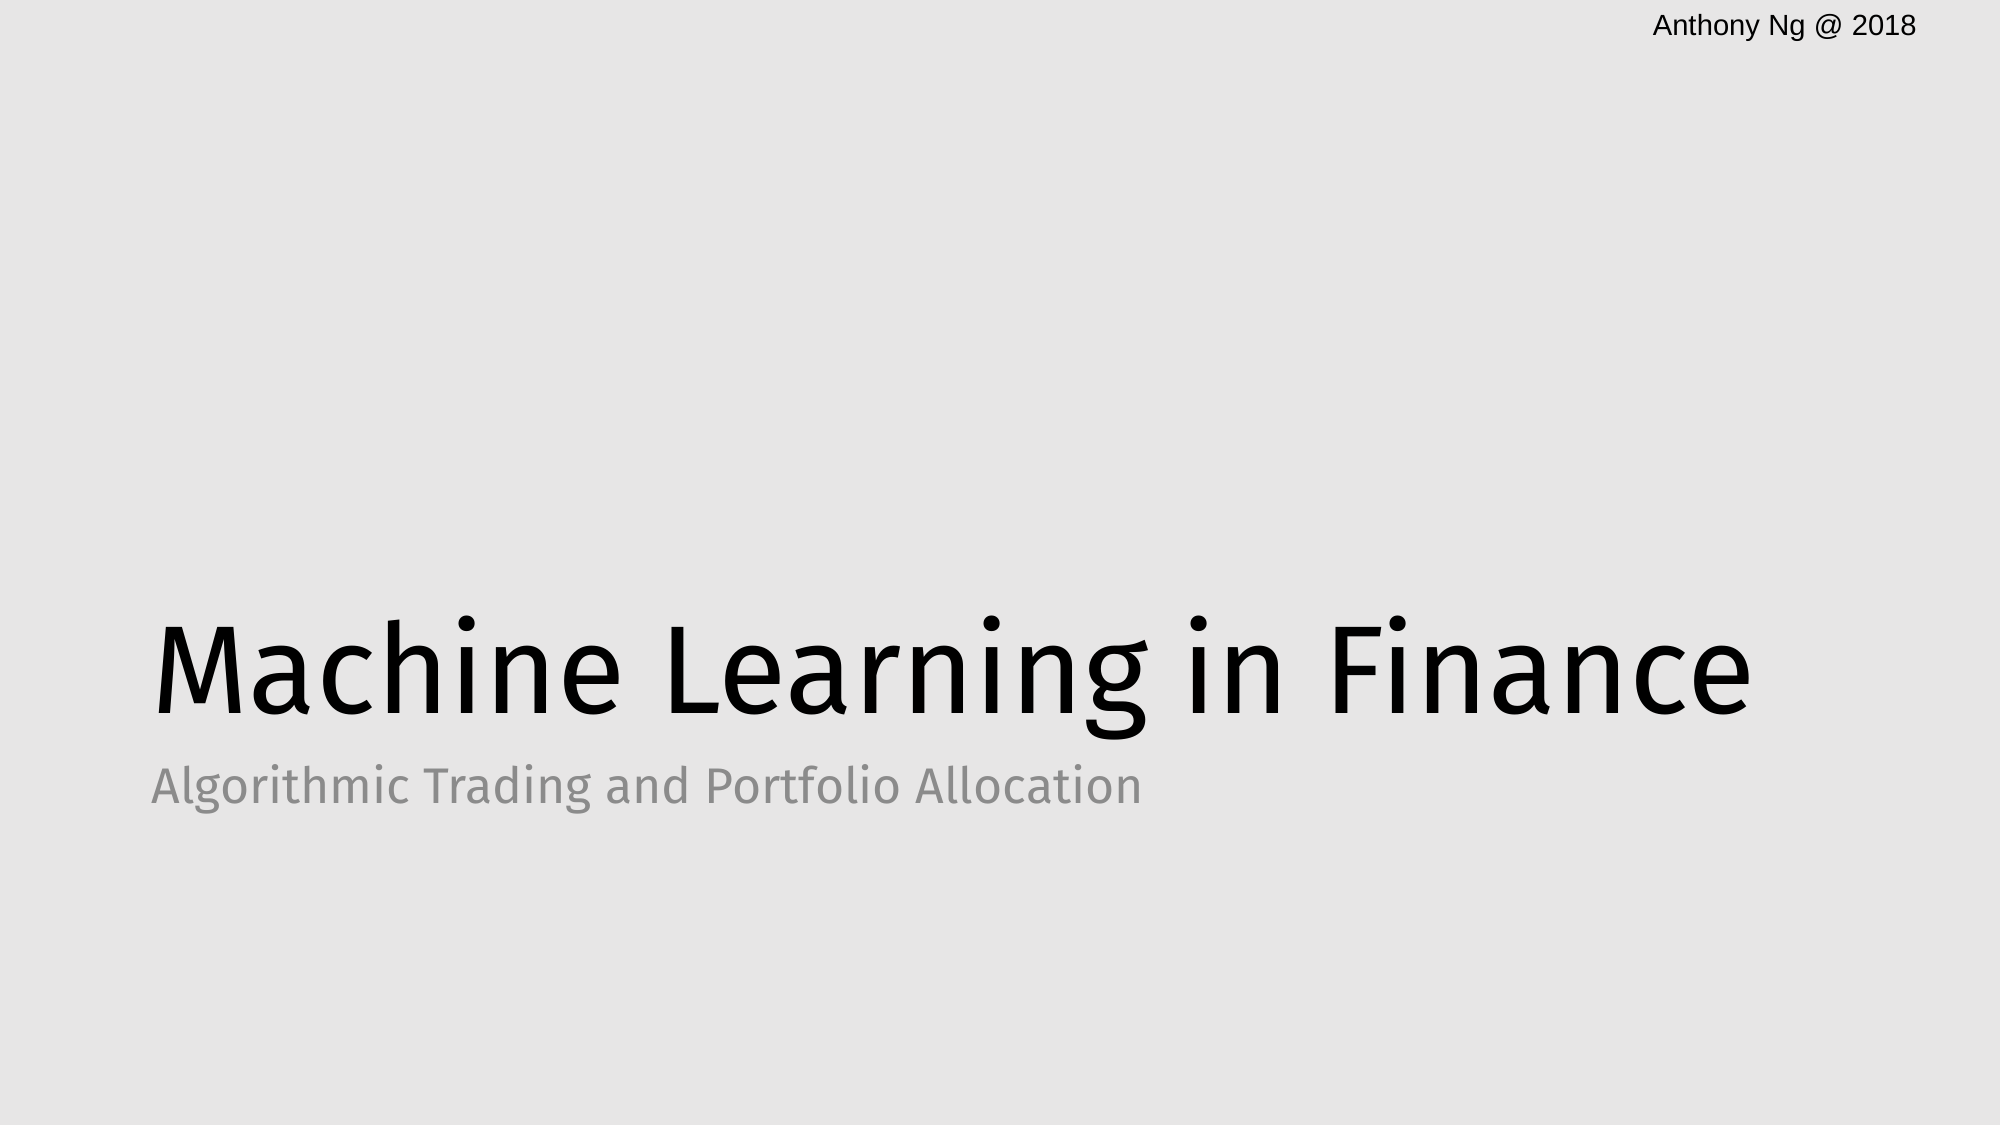

# Machine Learning in Finance
Algorithmic Trading and Portfolio Allocation